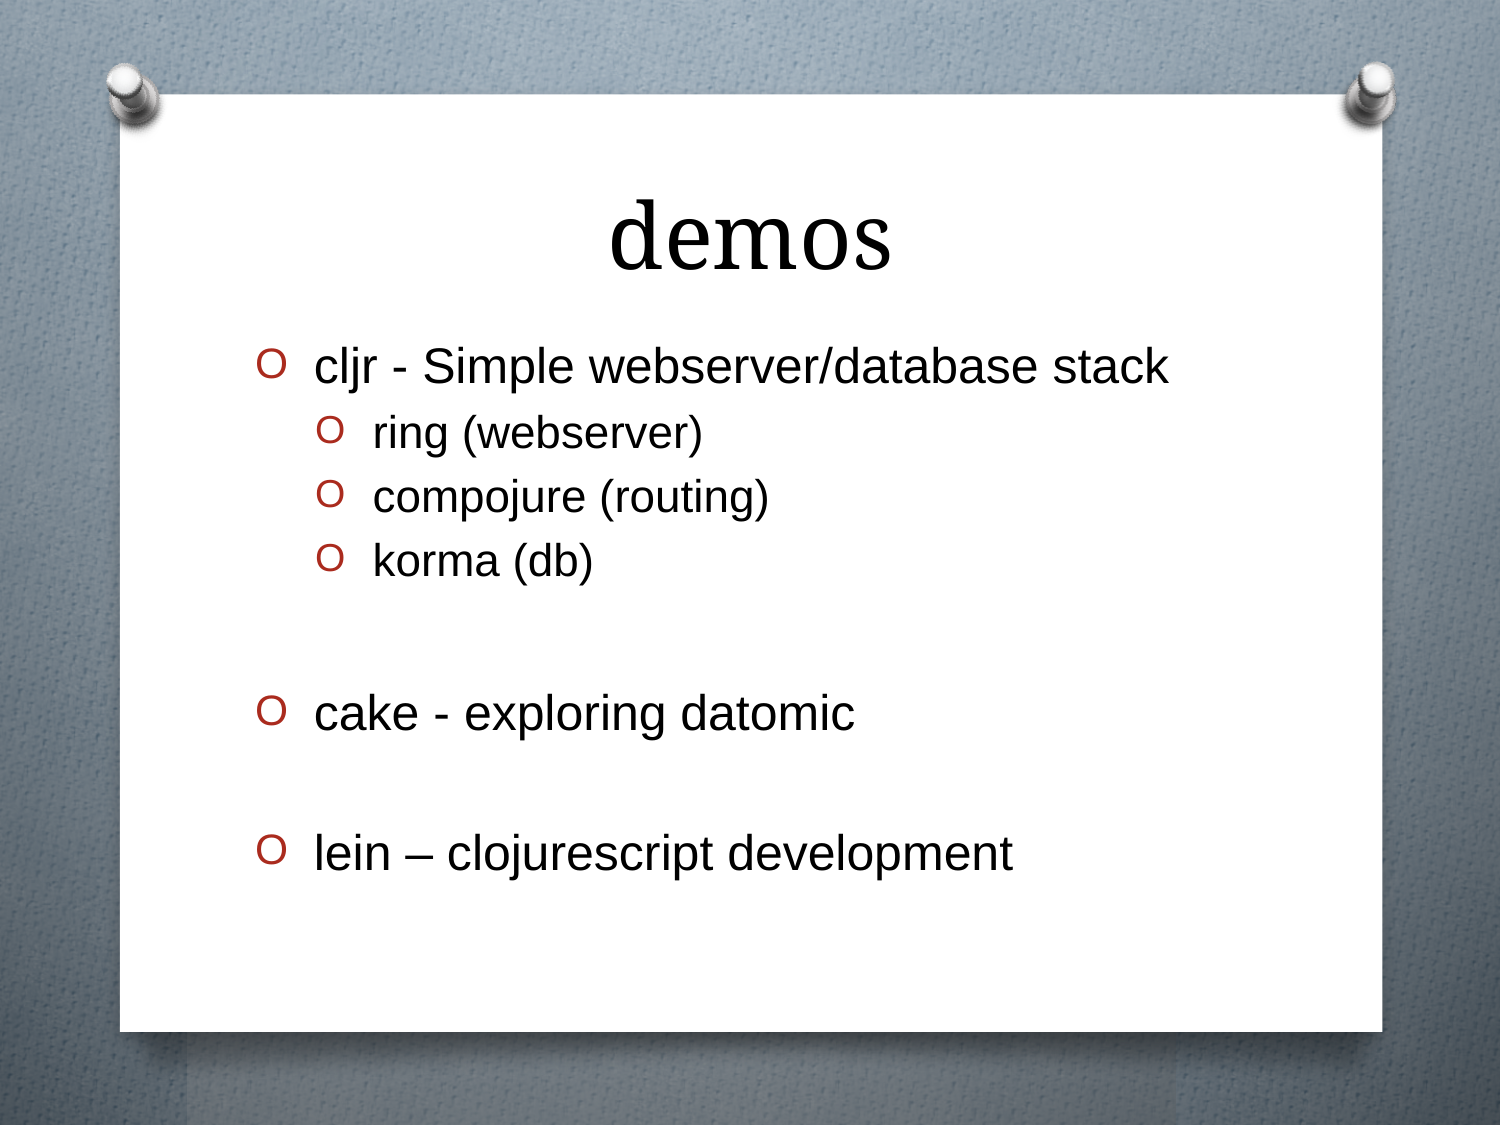

# demos

 cljr - Simple webserver/database stack
 ring (webserver)
 compojure (routing)
 korma (db)

 cake - exploring datomic

 lein – clojurescript development